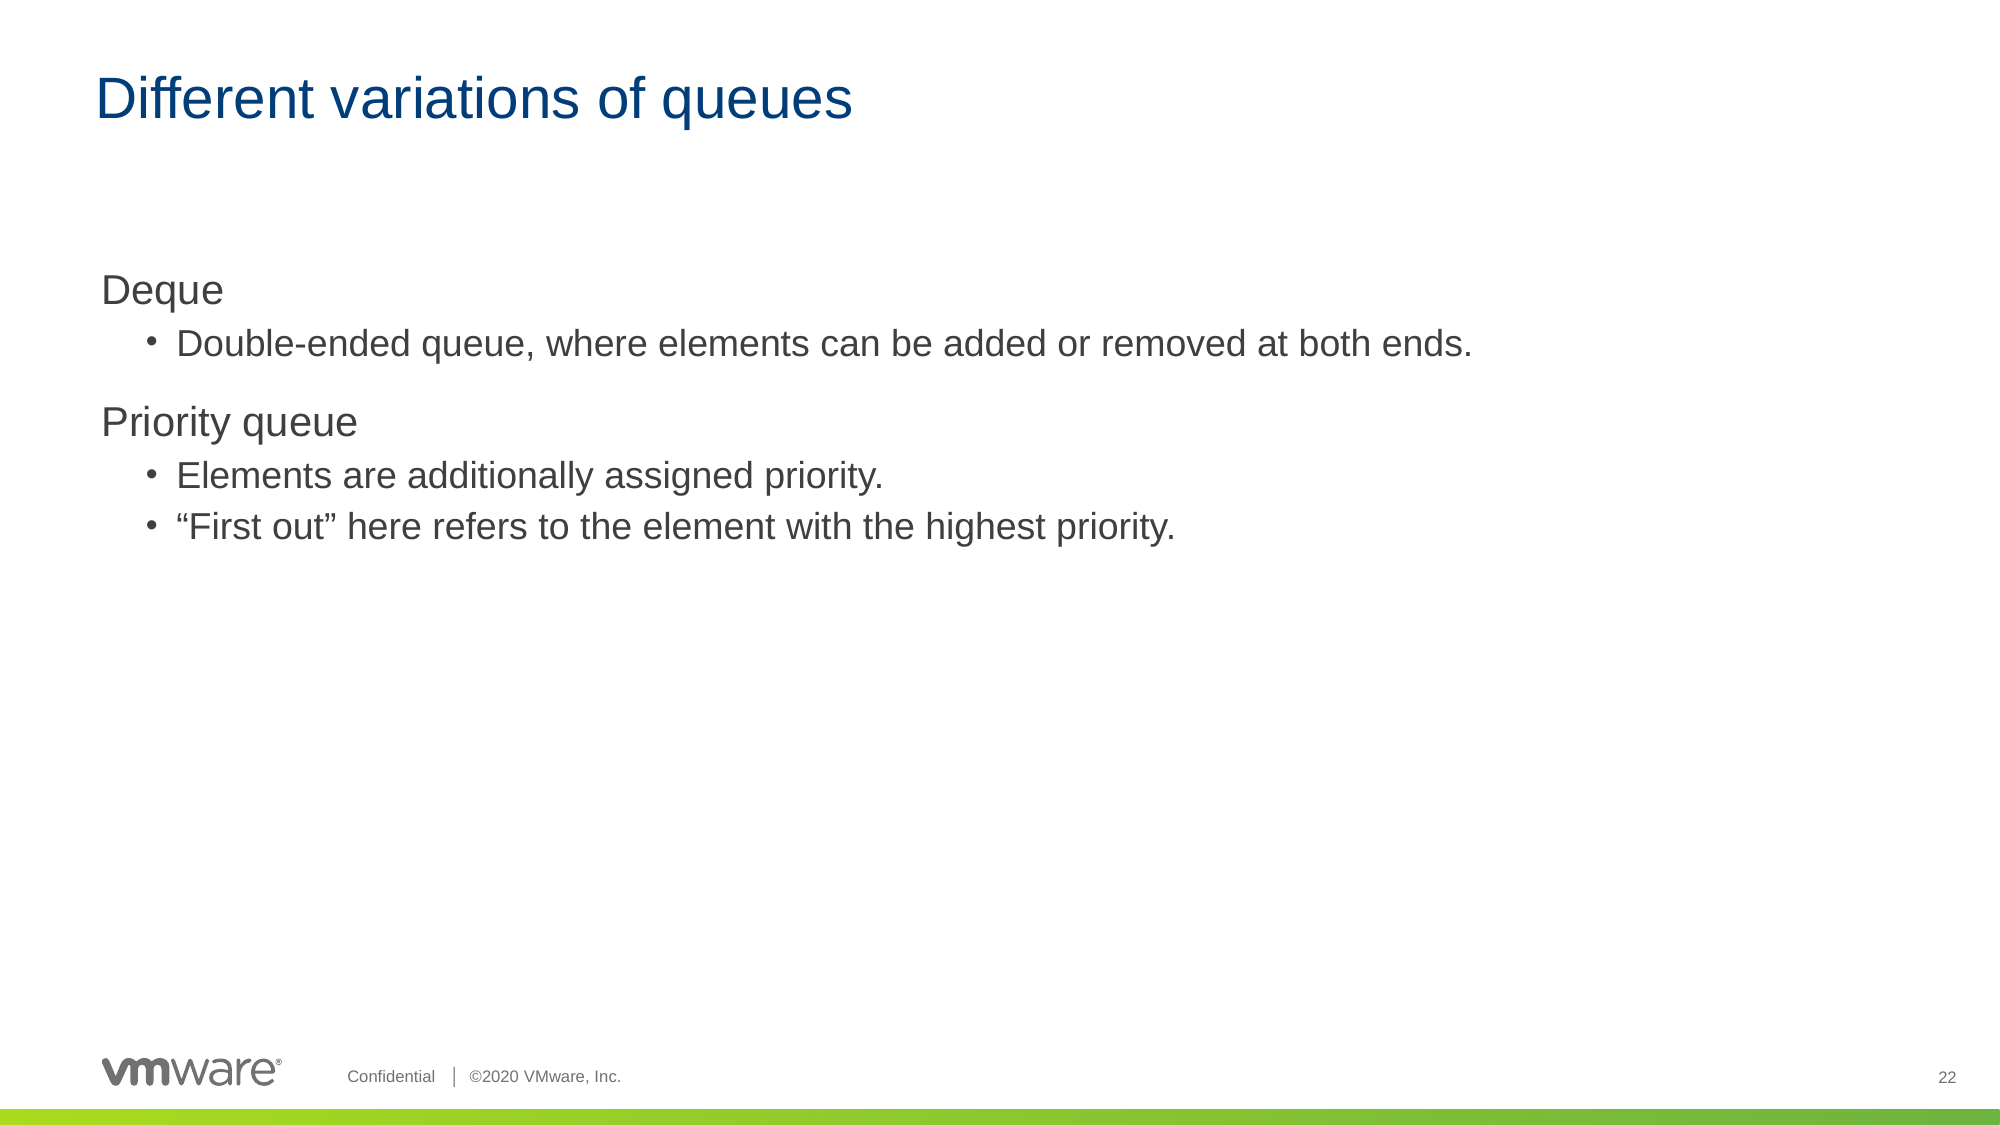

# Different variations of queues
Deque
Double-ended queue, where elements can be added or removed at both ends.
Priority queue
Elements are additionally assigned priority.
“First out” here refers to the element with the highest priority.